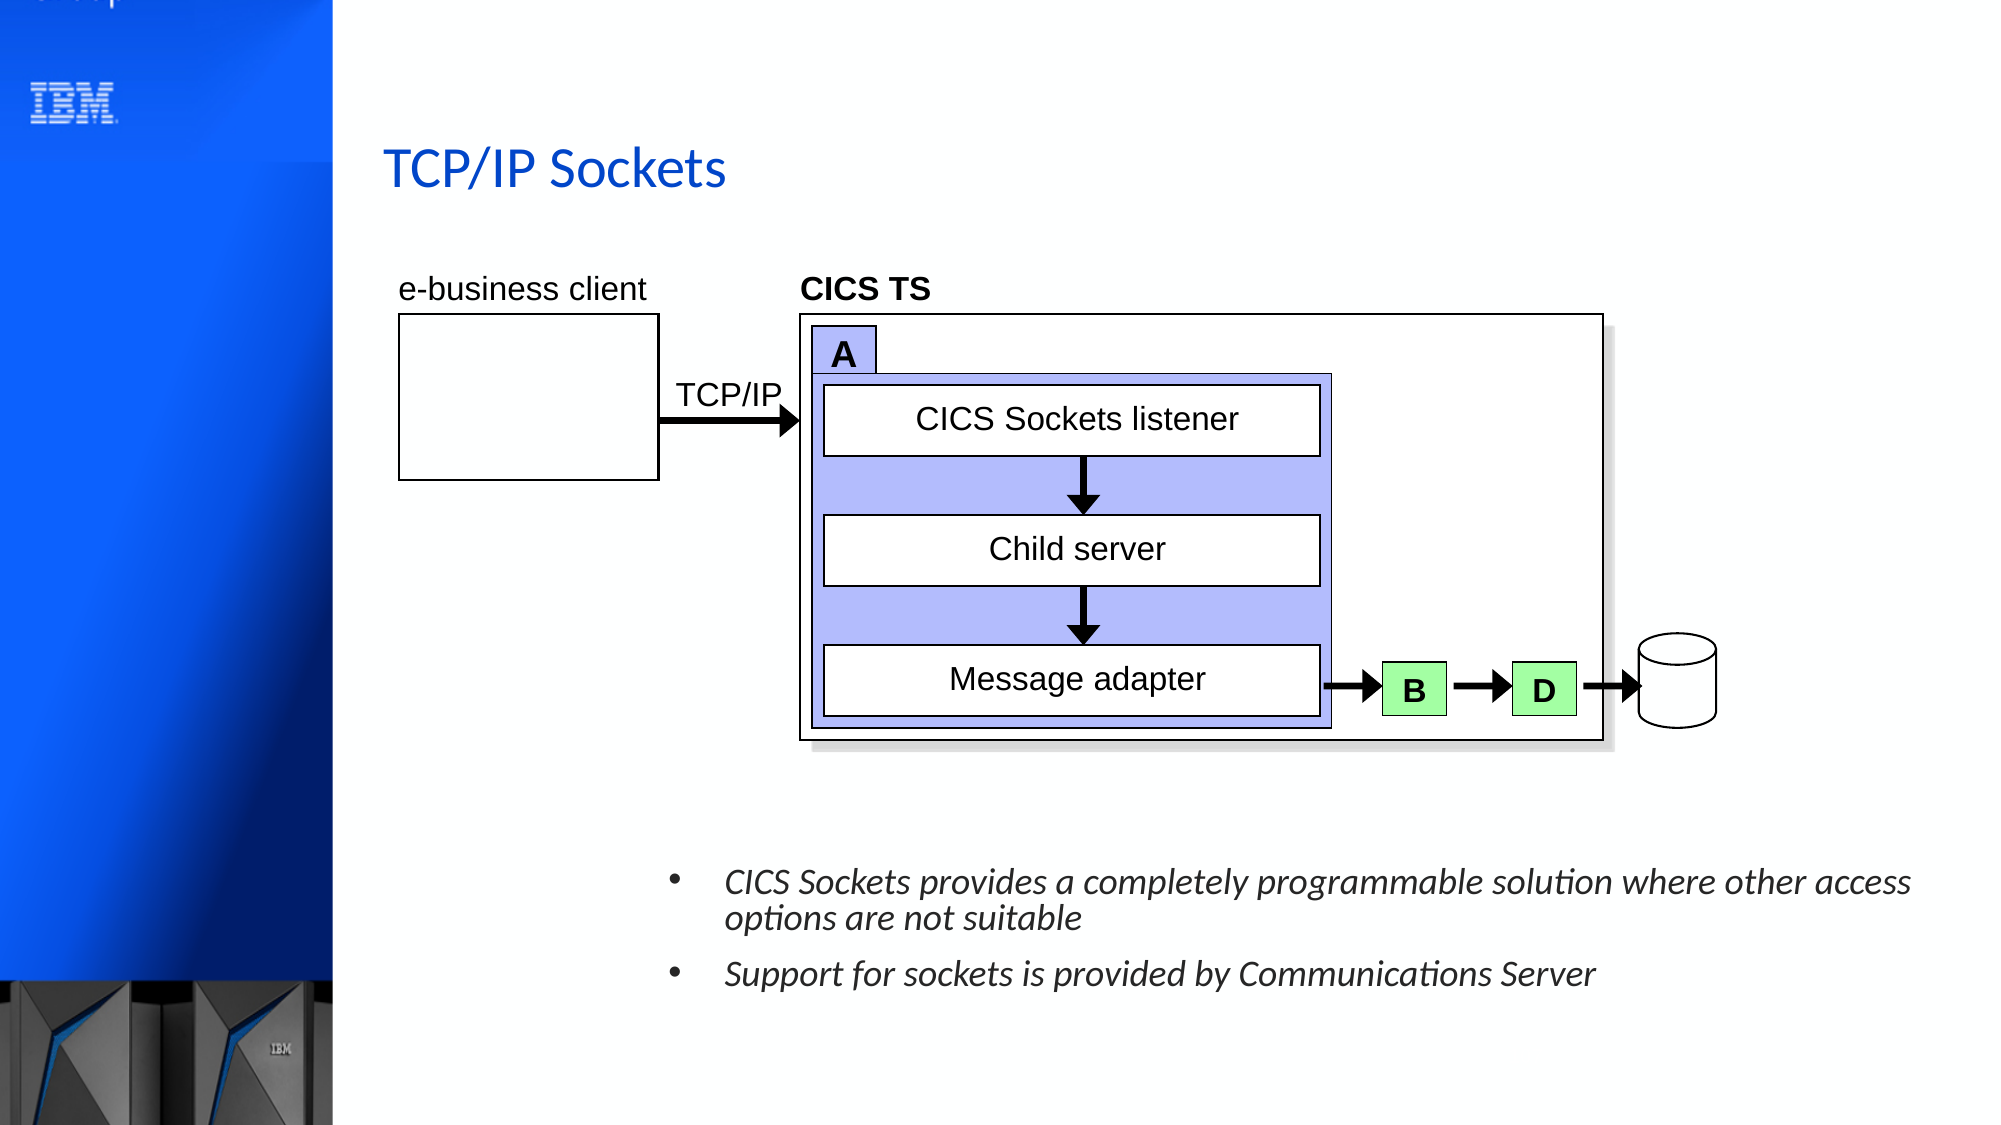

# TCP/IP Sockets
e-business client
CICS TS

A
TCP/IP

CICS Sockets listener

Child server

Message adapter

B
D

CICS Sockets provides a completely programmable solution where other access options are not suitable
Support for sockets is provided by Communications Server
107